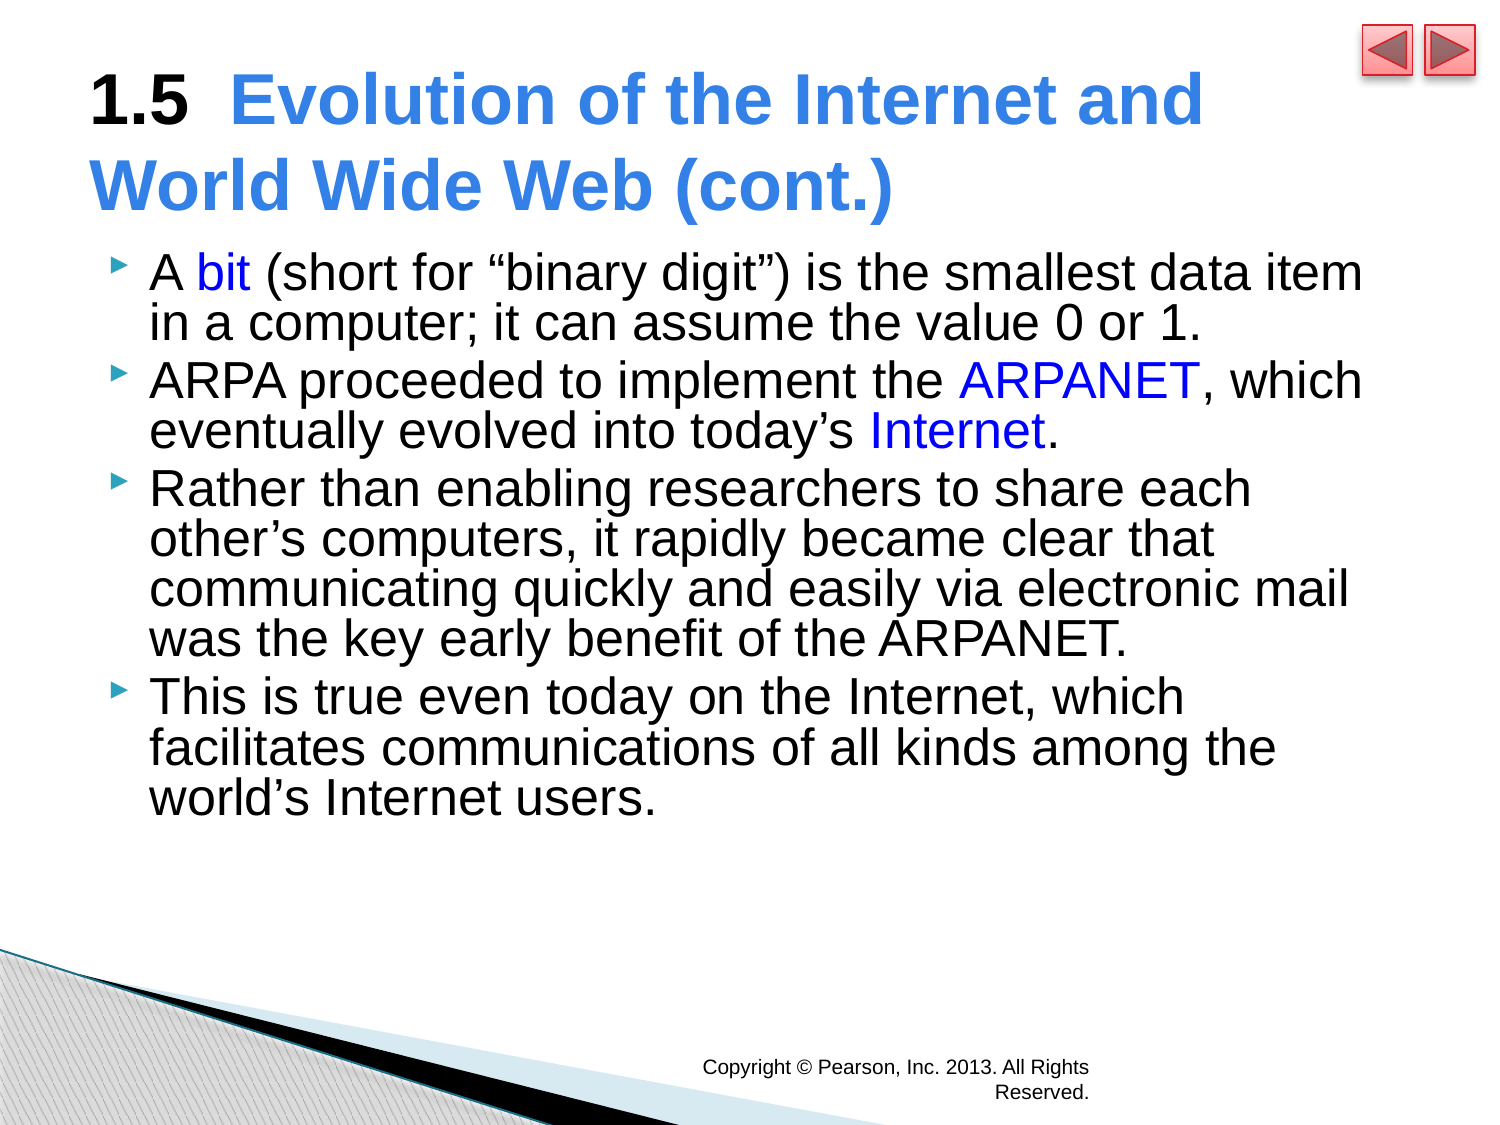

# 1.5  Evolution of the Internet and World Wide Web (cont.)
A bit (short for “binary digit”) is the smallest data item in a computer; it can assume the value 0 or 1.
ARPA proceeded to implement the ARPANET, which eventually evolved into today’s Internet.
Rather than enabling researchers to share each other’s computers, it rapidly became clear that communicating quickly and easily via electronic mail was the key early benefit of the ARPANET.
This is true even today on the Internet, which facilitates communications of all kinds among the world’s Internet users.
Copyright © Pearson, Inc. 2013. All Rights Reserved.